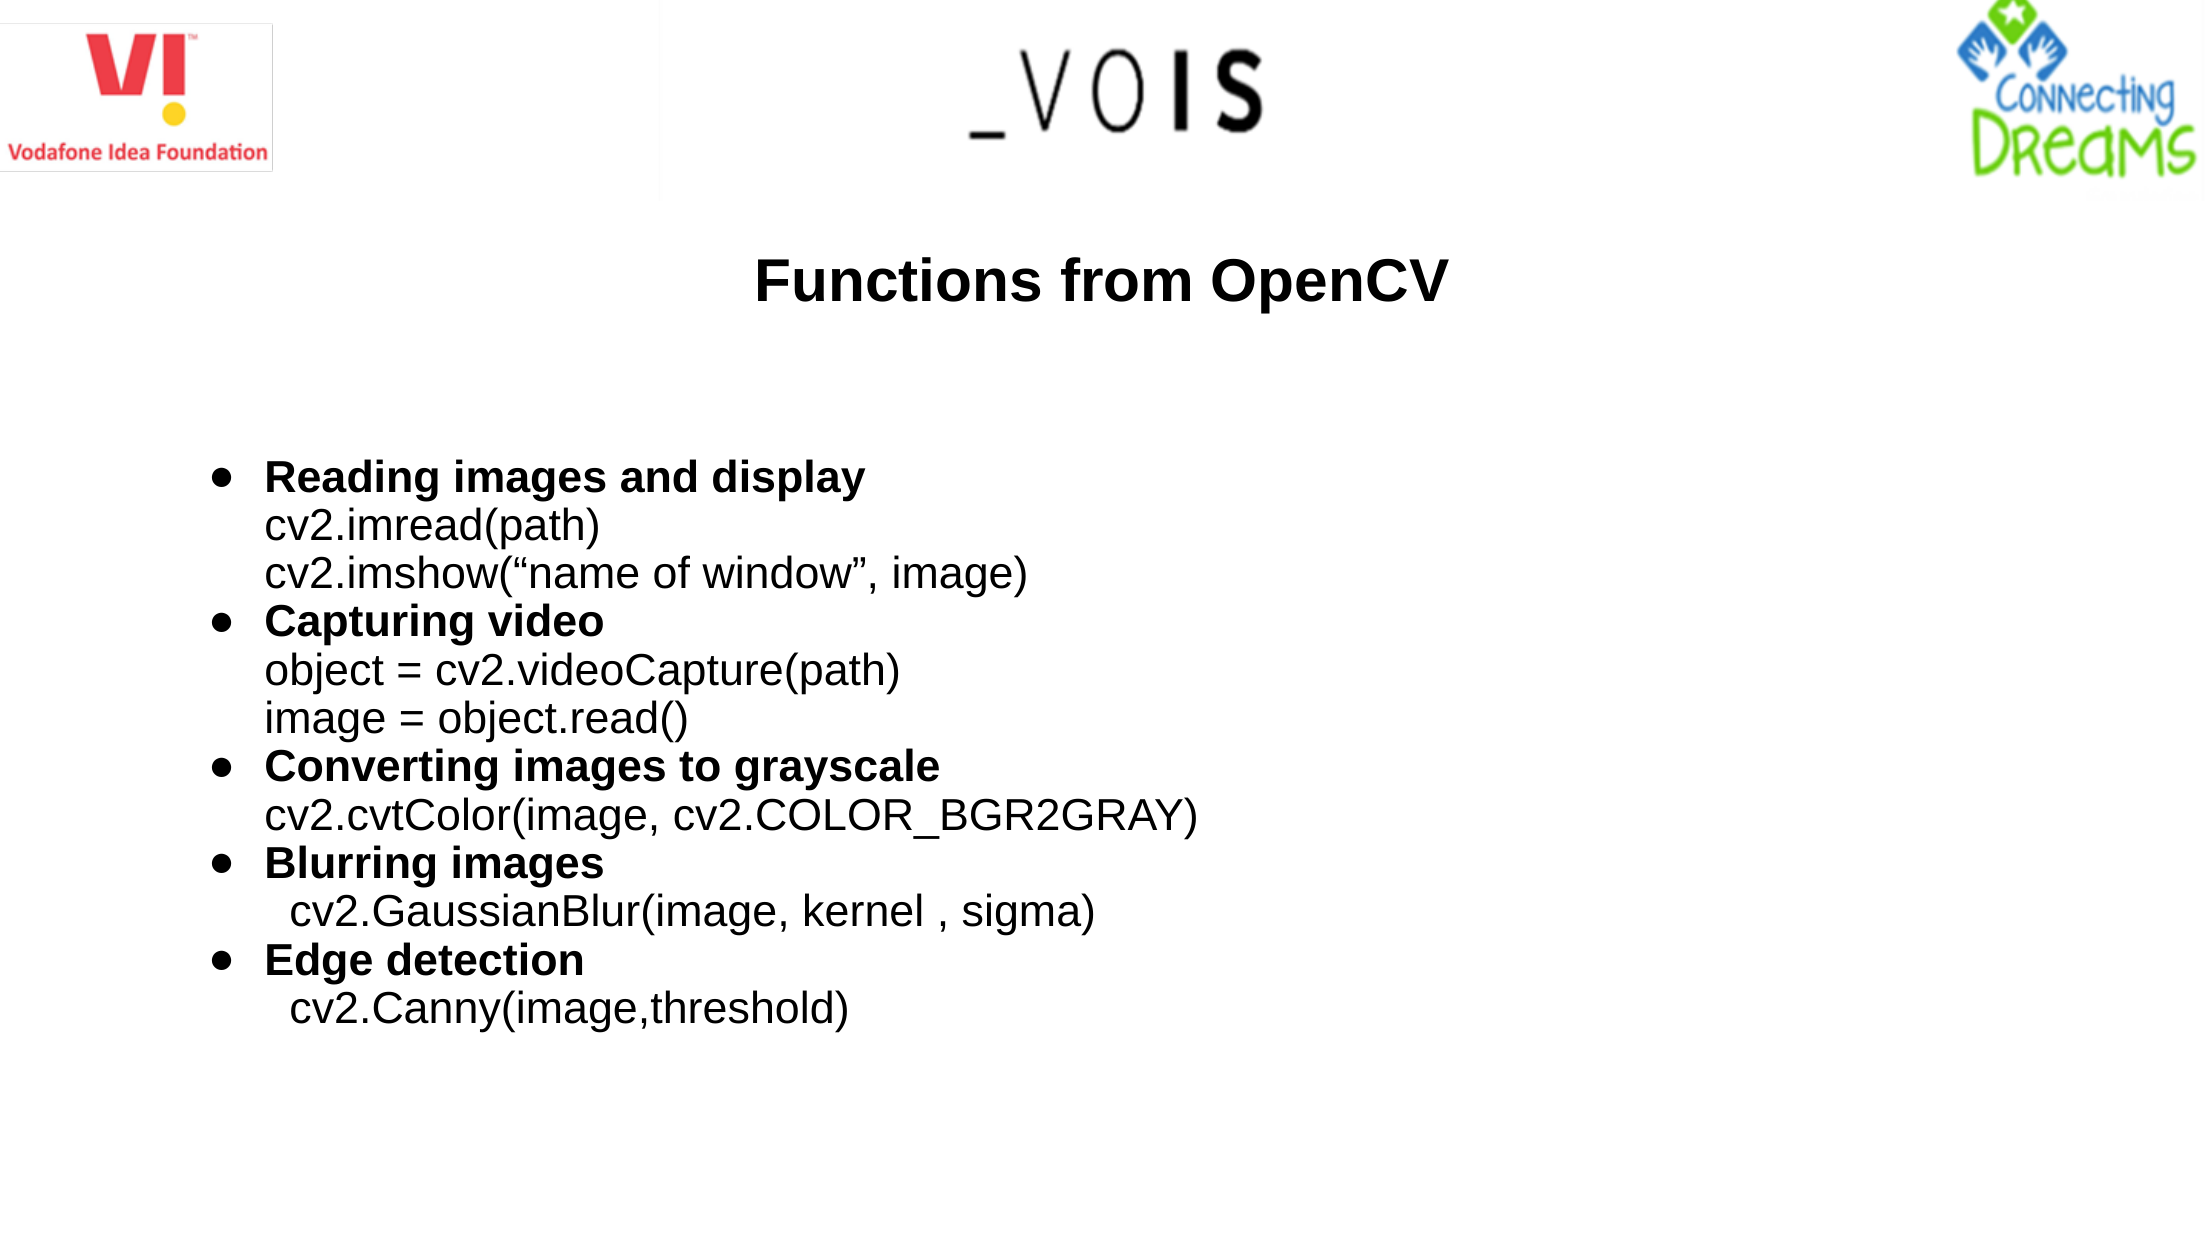

# Functions from OpenCV
Reading images and display
cv2.imread(path)
cv2.imshow(“name of window”, image)
Capturing video
object = cv2.videoCapture(path)
image = object.read()
Converting images to grayscale
cv2.cvtColor(image, cv2.COLOR_BGR2GRAY)
Blurring images
        cv2.GaussianBlur(image, kernel , sigma)
Edge detection
        cv2.Canny(image,threshold)